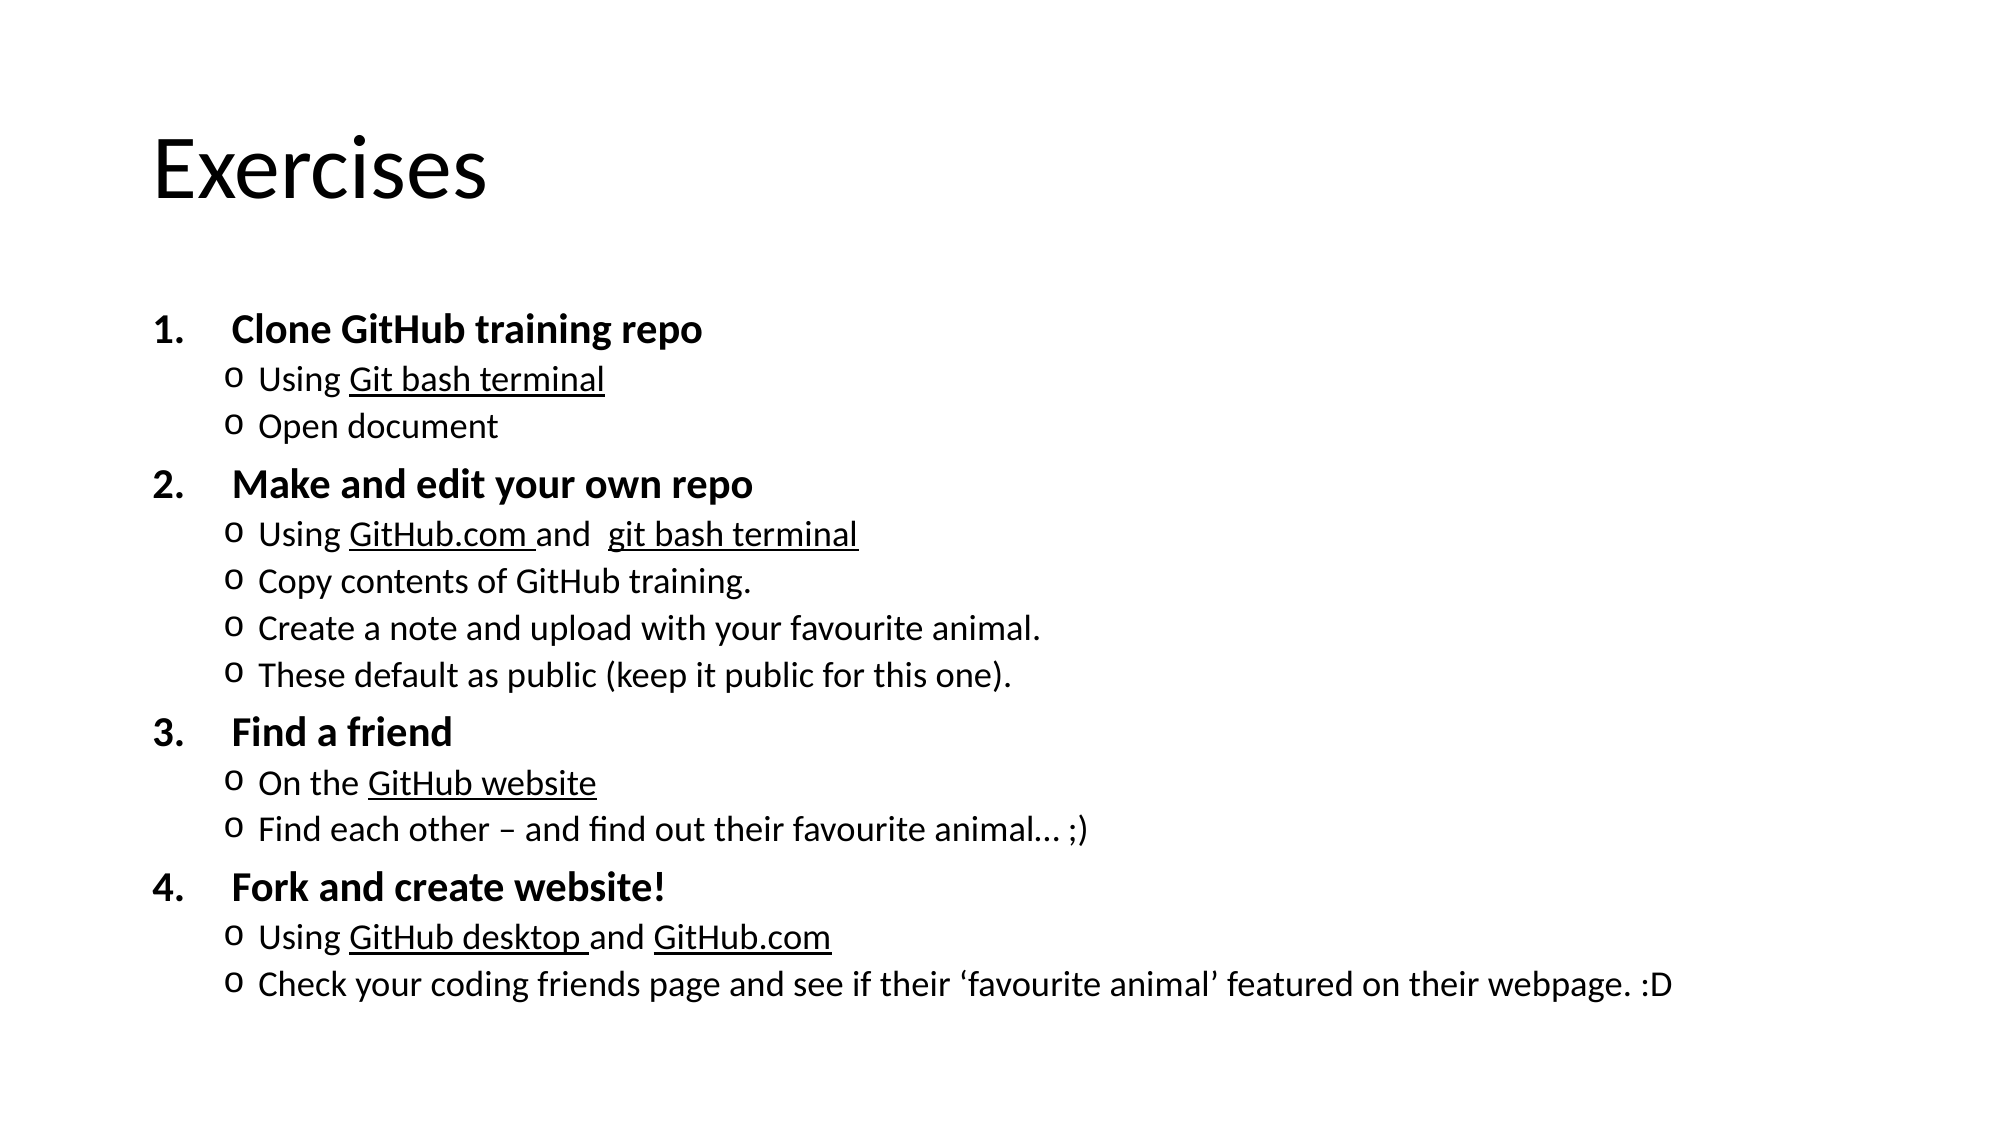

# Exercises
Clone GitHub training repo
Using Git bash terminal
Open document
Make and edit your own repo
Using GitHub.com and  git bash terminal
Copy contents of GitHub training.
Create a note and upload with your favourite animal.
These default as public (keep it public for this one).
Find a friend
On the GitHub website
Find each other – and find out their favourite animal… ;)
Fork and create website!
Using GitHub desktop and GitHub.com
Check your coding friends page and see if their ‘favourite animal’ featured on their webpage. :D